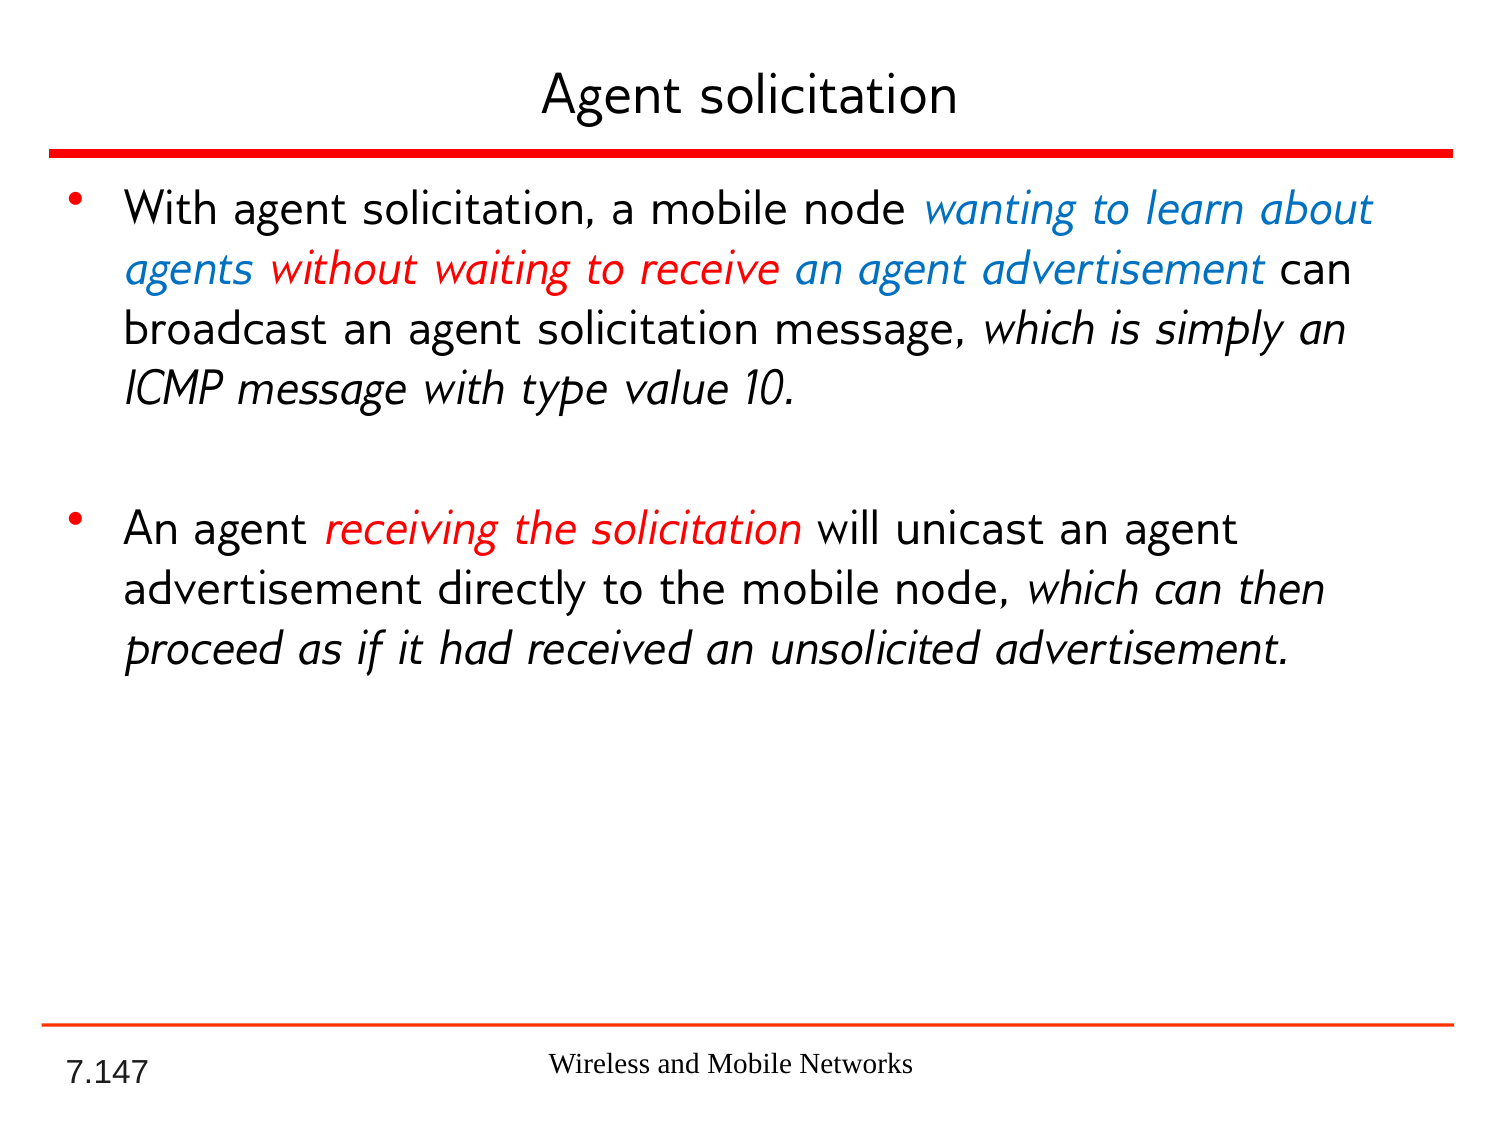

Agent solicitation
With agent solicitation, a mobile node wanting to learn about agents without waiting to receive an agent advertisement can broadcast an agent solicitation message, which is simply an ICMP message with type value 10.

An agent receiving the solicitation will unicast an agent advertisement directly to the mobile node, which can then proceed as if it had received an unsolicited advertisement.